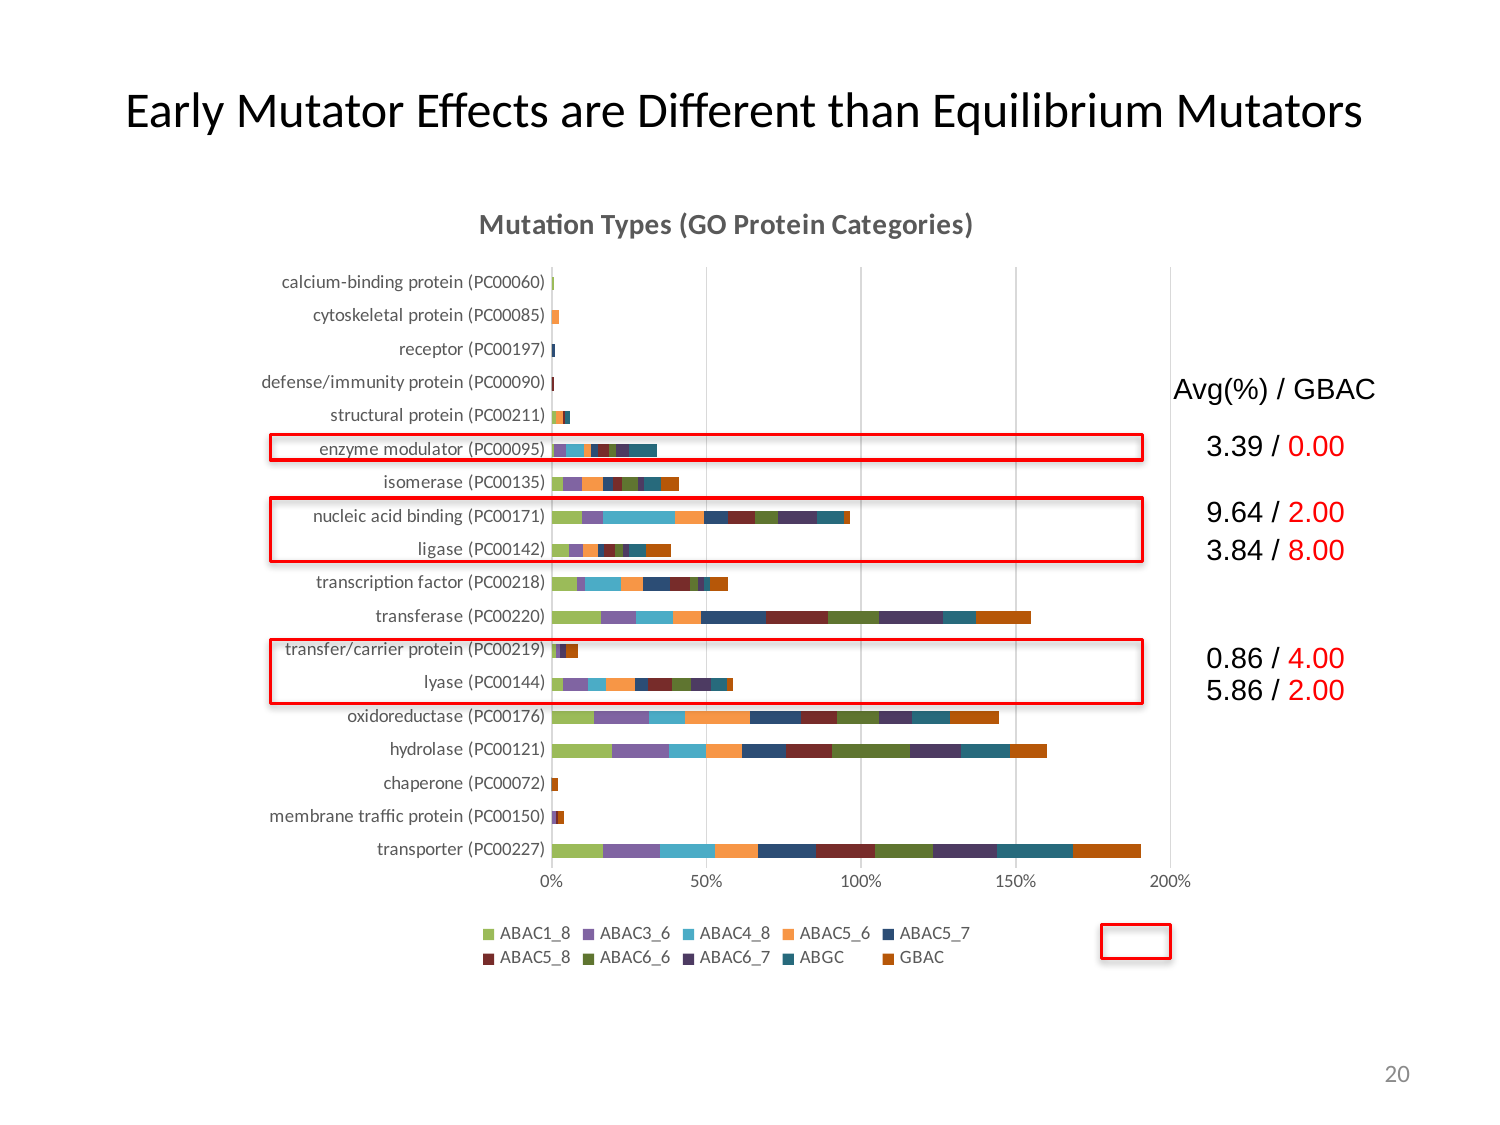

# Early Mutator Effects are Different than Equilibrium Mutators

### Chart: Mutation Types (GO Protein Categories)

| Category | ABAC1_8 | ABAC3_6 | ABAC4_8 | ABAC5_6 | ABAC5_7 | ABAC5_8 | ABAC6_6 | ABAC6_7 | ABGC | GBAC |
|---|---|---|---|---|---|---|---|---|---|---|
| transporter (PC00227) | 0.166 | 0.184 | 0.176 | 0.14 | 0.187 | 0.191 | 0.188 | 0.208 | 0.246 | 0.22 |
| membrane traffic protein (PC00150) | 0.0 | 0.013 | 0.0 | 0.0 | 0.0 | 0.006 | 0.0 | 0.0 | 0.0 | 0.02 |
| chaperone (PC00072) | 0.0 | 0.0 | 0.0 | 0.0 | 0.0 | 0.0 | 0.0 | 0.0 | 0.0 | 0.02 |
| hydrolase (PC00121) | 0.196 | 0.184 | 0.118 | 0.116 | 0.143 | 0.15 | 0.25 | 0.167 | 0.158 | 0.12 |
| oxidoreductase (PC00176) | 0.135 | 0.178 | 0.118 | 0.209 | 0.165 | 0.116 | 0.138 | 0.104 | 0.123 | 0.16 |
| lyase (PC00144) | 0.037 | 0.079 | 0.059 | 0.093 | 0.044 | 0.075 | 0.063 | 0.063 | 0.053 | 0.02 |
| transfer/carrier protein (PC00219) | 0.012 | 0.013 | 0.0 | 0.0 | 0.0 | 0.0 | 0.0 | 0.021 | 0.0 | 0.04 |
| transferase (PC00220) | 0.16 | 0.112 | 0.118 | 0.093 | 0.209 | 0.202 | 0.163 | 0.208 | 0.105 | 0.18 |
| transcription factor (PC00218) | 0.08 | 0.026 | 0.118 | 0.07 | 0.088 | 0.064 | 0.025 | 0.021 | 0.018 | 0.06 |
| ligase (PC00142) | 0.055 | 0.046 | 0.0 | 0.047 | 0.022 | 0.035 | 0.025 | 0.021 | 0.053 | 0.08 |
| nucleic acid binding (PC00171) | 0.098 | 0.066 | 0.235 | 0.093 | 0.077 | 0.087 | 0.075 | 0.125 | 0.088 | 0.02 |
| isomerase (PC00135) | 0.037 | 0.059 | 0.0 | 0.07 | 0.033 | 0.029 | 0.05 | 0.021 | 0.053 | 0.06 |
| enzyme modulator (PC00095) | 0.006 | 0.039 | 0.059 | 0.023 | 0.022 | 0.035 | 0.025 | 0.042 | 0.088 | 0.0 |
| structural protein (PC00211) | 0.012 | 0.0 | 0.0 | 0.023 | 0.0 | 0.006 | 0.0 | 0.0 | 0.018 | 0.0 |
| defense/immunity protein (PC00090) | 0.0 | 0.0 | 0.0 | 0.0 | 0.0 | 0.006 | 0.0 | 0.0 | 0.0 | 0.0 |
| receptor (PC00197) | 0.0 | 0.0 | 0.0 | 0.0 | 0.011 | 0.0 | 0.0 | 0.0 | 0.0 | 0.0 |
| cytoskeletal protein (PC00085) | 0.0 | 0.0 | 0.0 | 0.023 | 0.0 | 0.0 | 0.0 | 0.0 | 0.0 | 0.0 |
| calcium-binding protein (PC00060) | 0.006 | 0.0 | 0.0 | 0.0 | 0.0 | 0.0 | 0.0 | 0.0 | 0.0 | 0.0 |
Avg(%) / GBAC
3.39 / 0.00

9.64 / 2.00

3.84 / 8.00
0.86 / 4.00

5.86 / 2.00

20